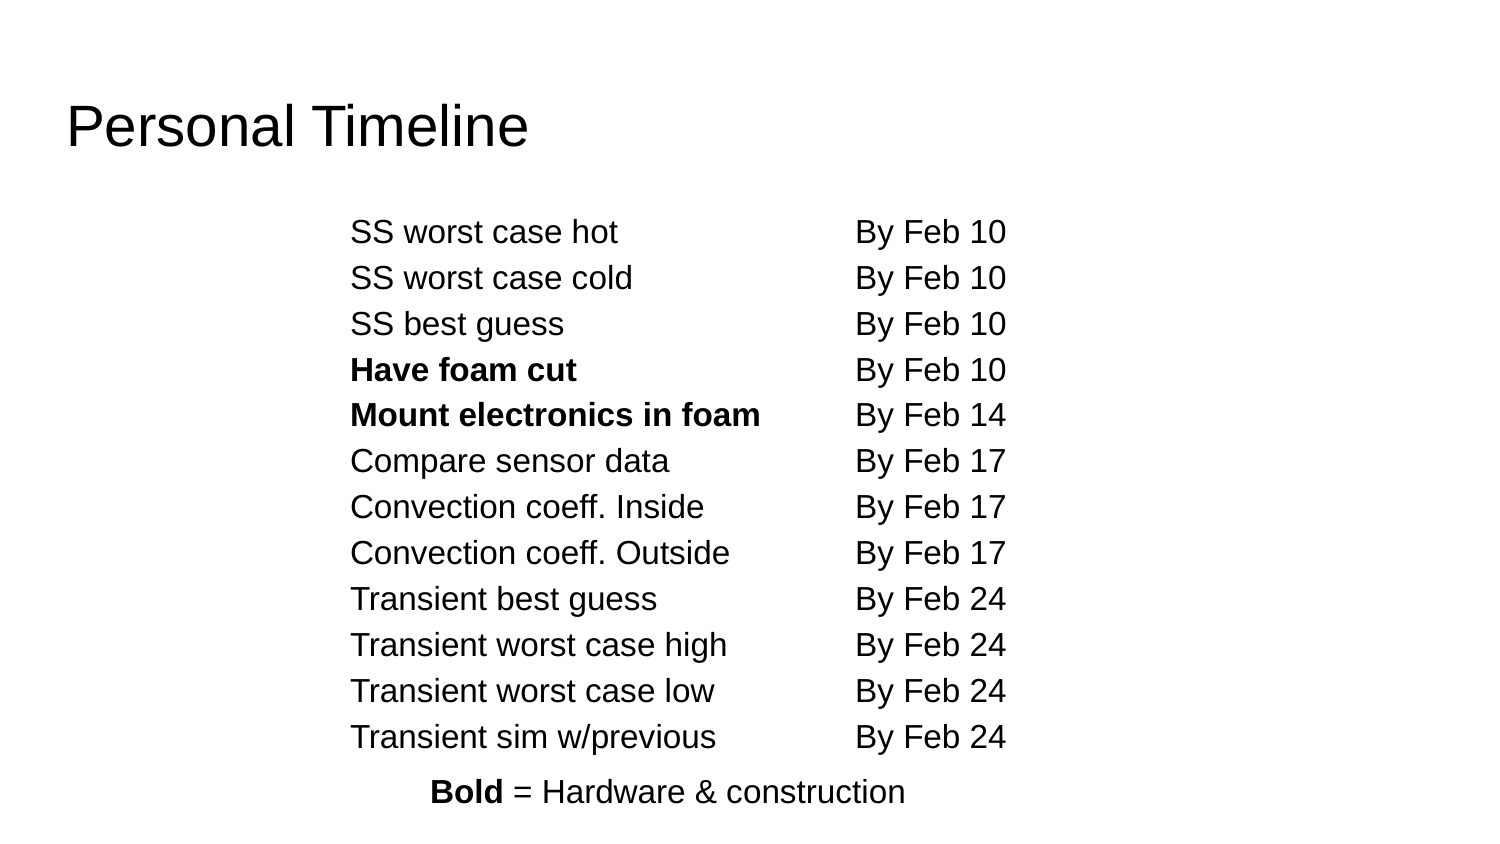

# Personal Timeline
SS worst case hot
SS worst case cold
SS best guess
Have foam cut
Mount electronics in foam
Compare sensor data
Convection coeff. Inside
Convection coeff. Outside
Transient best guess
Transient worst case high
Transient worst case low
Transient sim w/previous

By Feb 10
By Feb 10
By Feb 10
By Feb 10
By Feb 14
By Feb 17
By Feb 17
By Feb 17
By Feb 24
By Feb 24
By Feb 24
By Feb 24

Bold = Hardware & construction